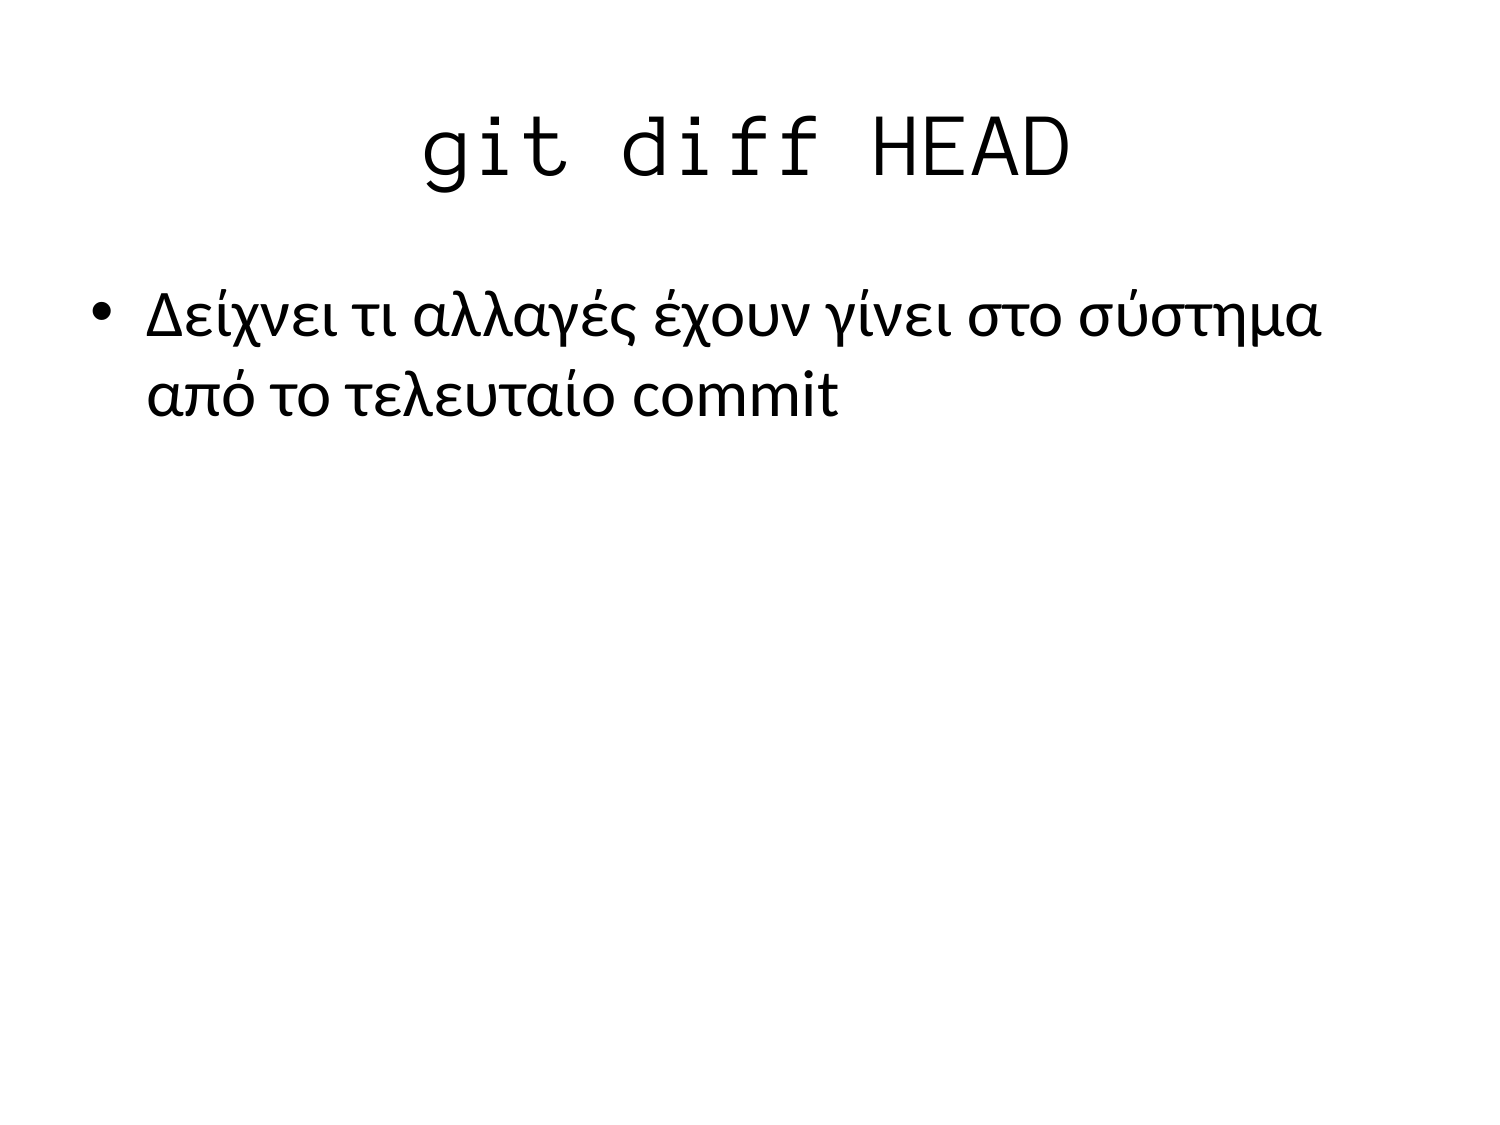

# git diff HEAD
Δείχνει τι αλλαγές έχουν γίνει στο σύστημα από το τελευταίο commit